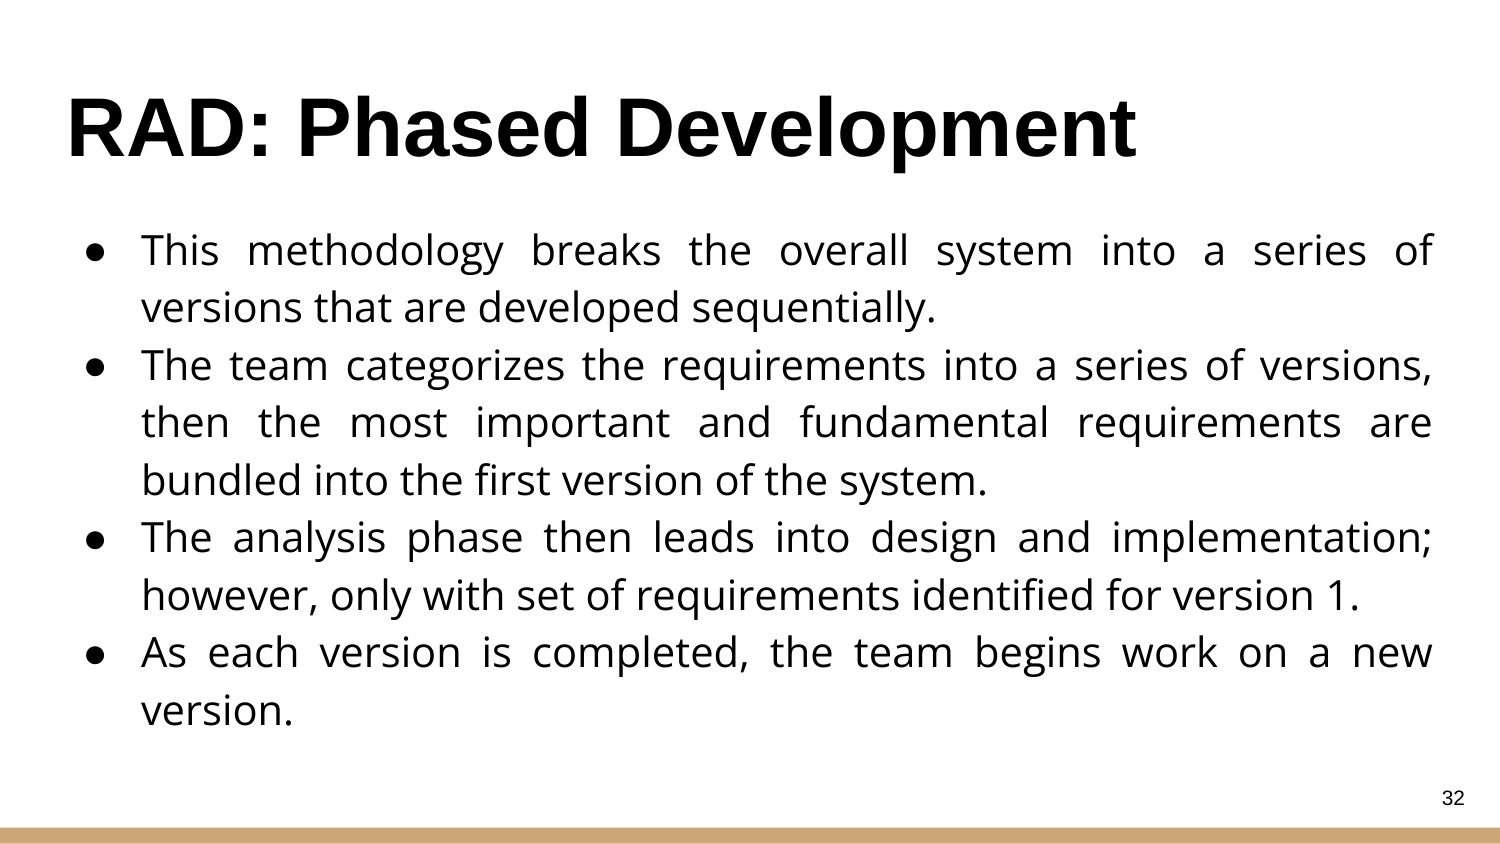

# RAD: Phased Development
This methodology breaks the overall system into a series of versions that are developed sequentially.
The team categorizes the requirements into a series of versions, then the most important and fundamental requirements are bundled into the first version of the system.
The analysis phase then leads into design and implementation; however, only with set of requirements identified for version 1.
As each version is completed, the team begins work on a new version.
32